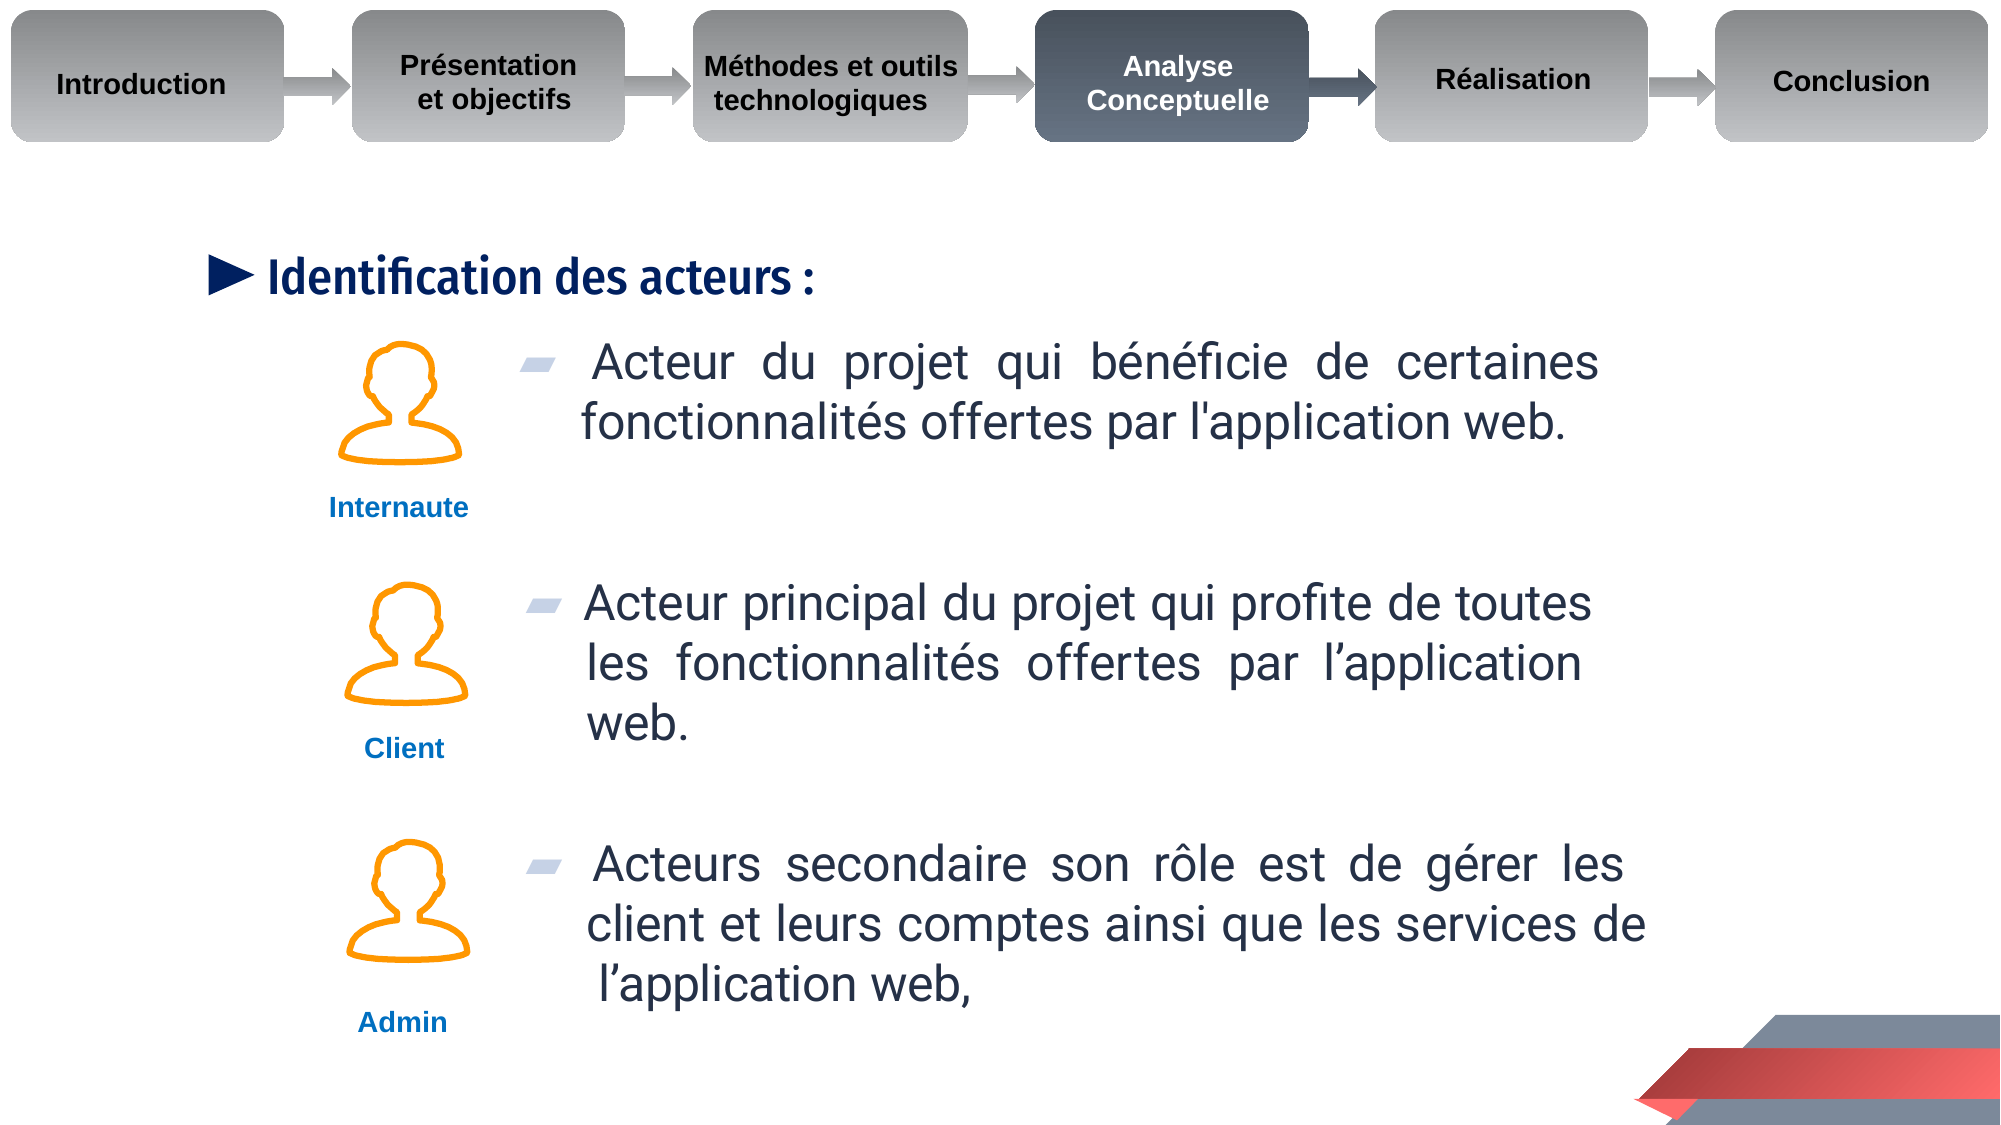

Méthodes et outils technologiques
Analyse  Conceptuelle
Présentation  et objectifs
Introduction
Réalisation
Conclusion

Identification des acteurs :

▰ Acteur du projet qui bénéficie de certaines fonctionnalités offertes par l'application web.

Internaute
▰ Acteur principal du projet qui profite de toutes  les fonctionnalités offertes par l’application  web.

Client
▰ Acteurs secondaire son rôle est de gérer les  client et leurs comptes ainsi que les services de  l’application web,

Admin